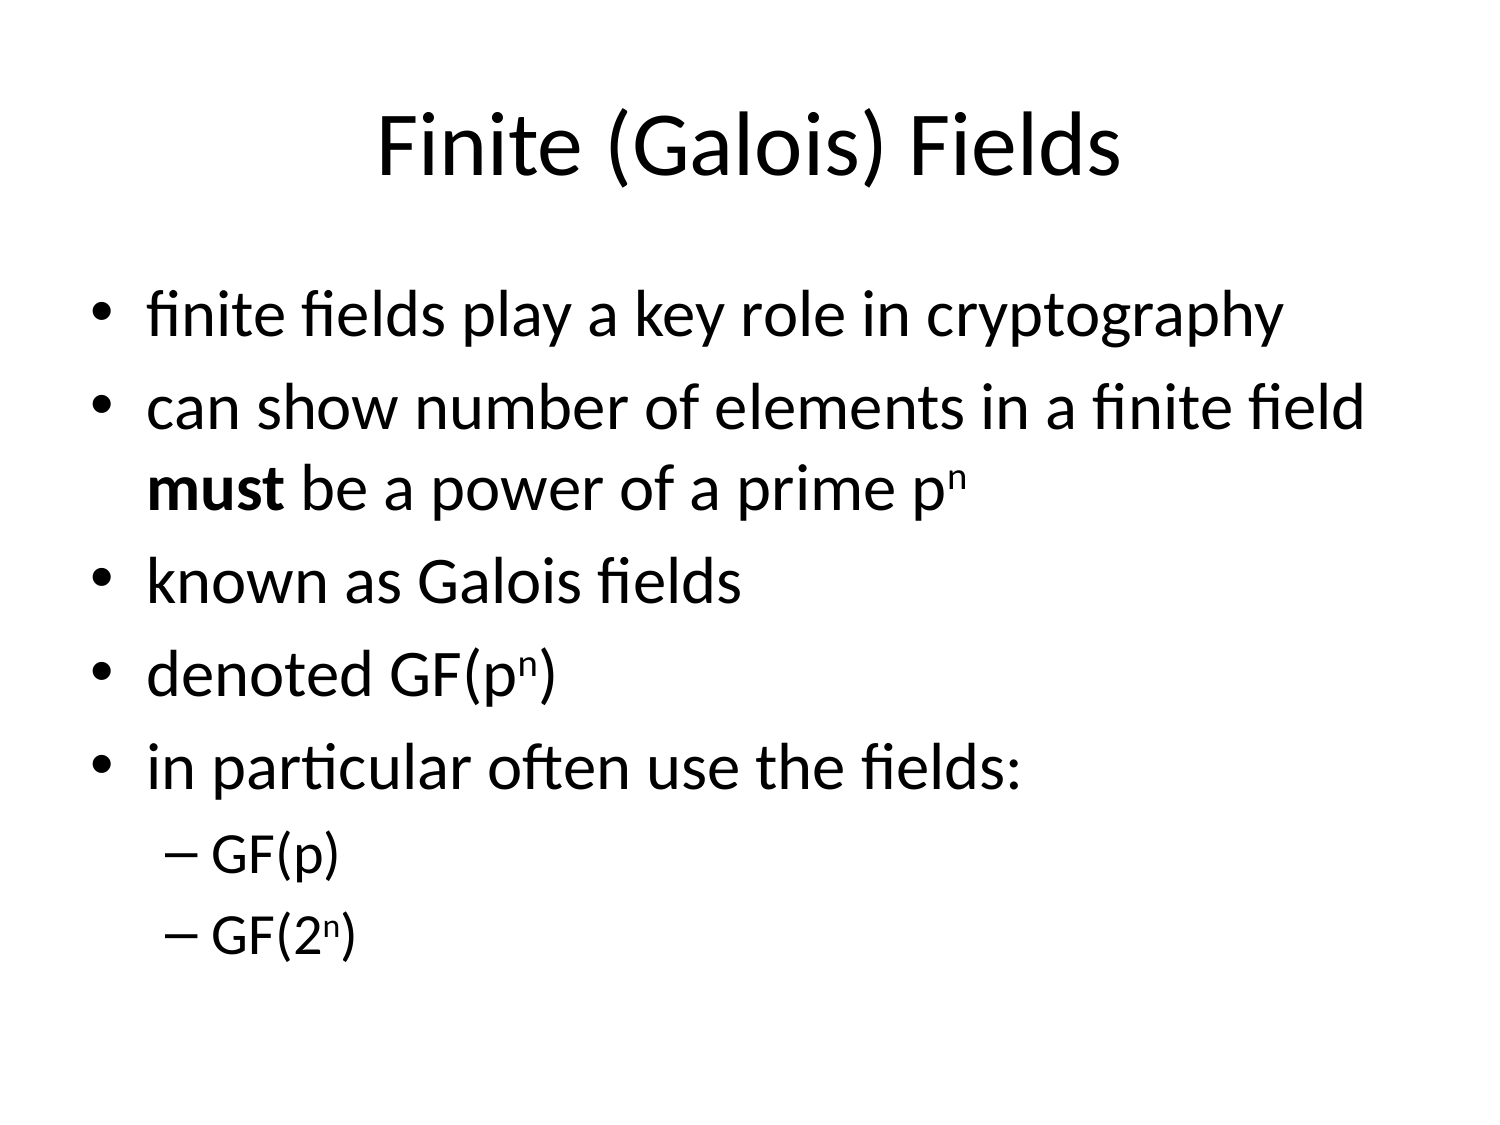

# Finite (Galois) Fields
finite fields play a key role in cryptography
can show number of elements in a finite field must be a power of a prime pn
known as Galois fields
denoted GF(pn)
in particular often use the fields:
GF(p)
GF(2n)